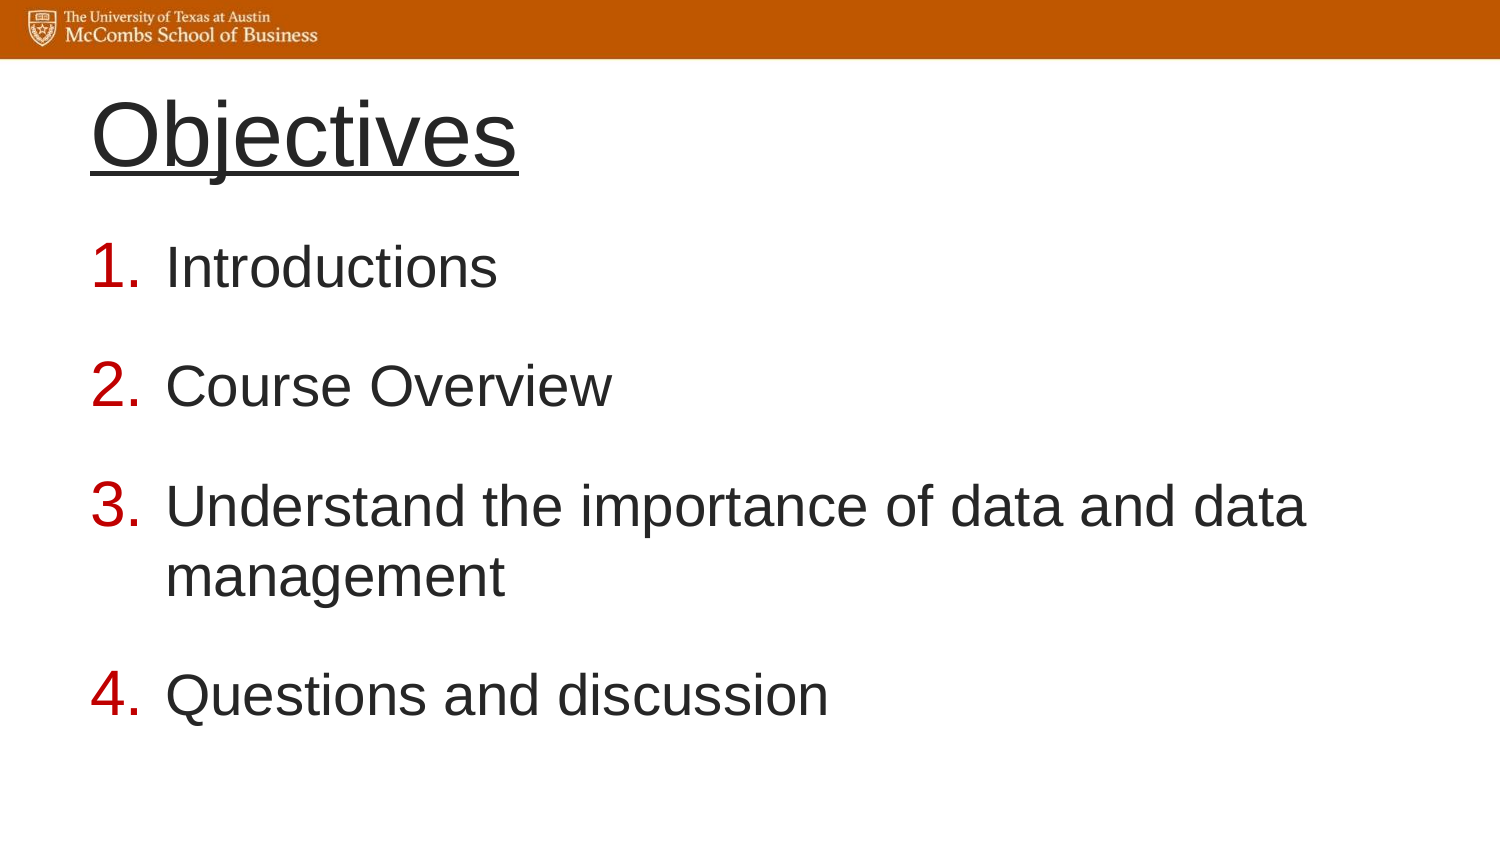

# Objectives
Introductions
Course Overview
Understand the importance of data and data management
Questions and discussion